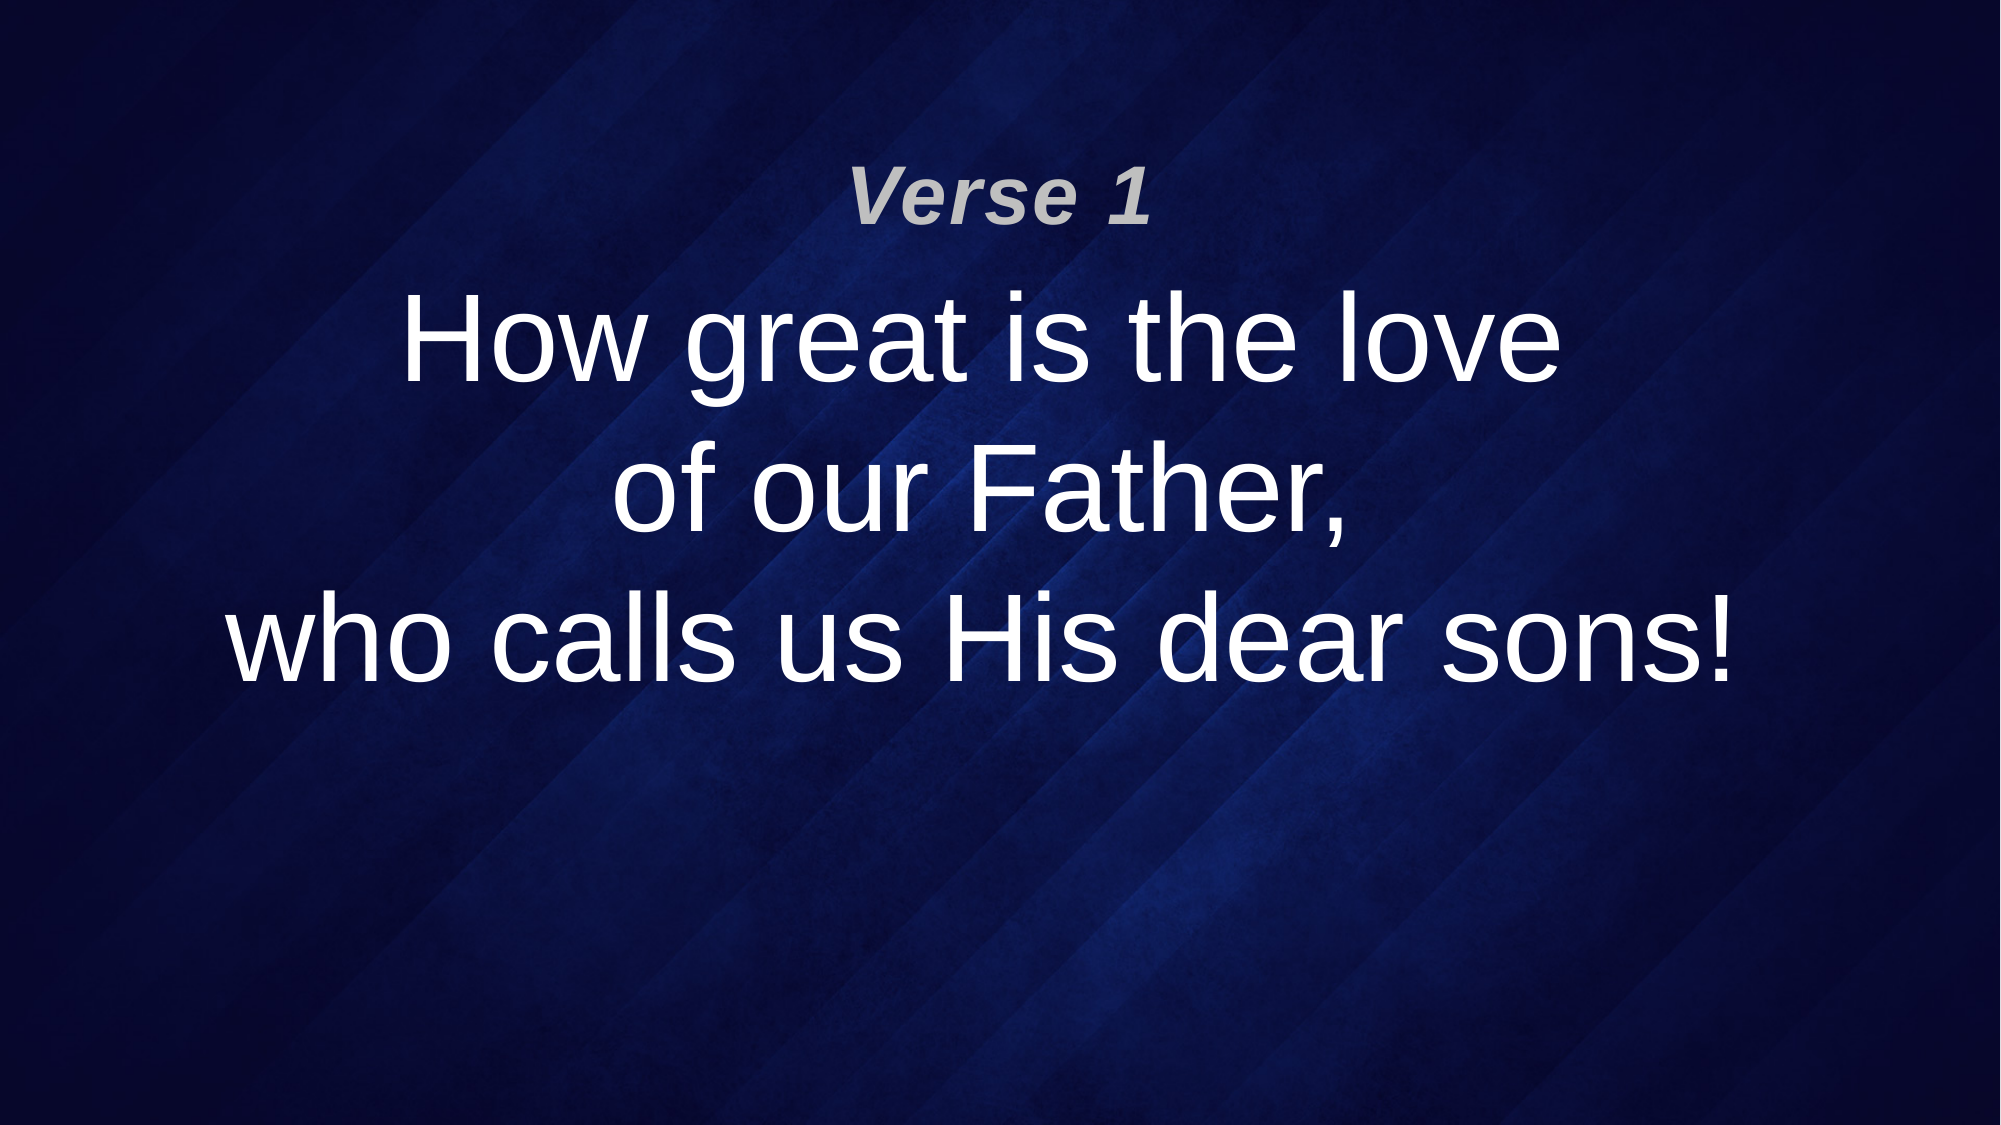

Verse 1
# How great is the love of our Father, who calls us His dear sons!